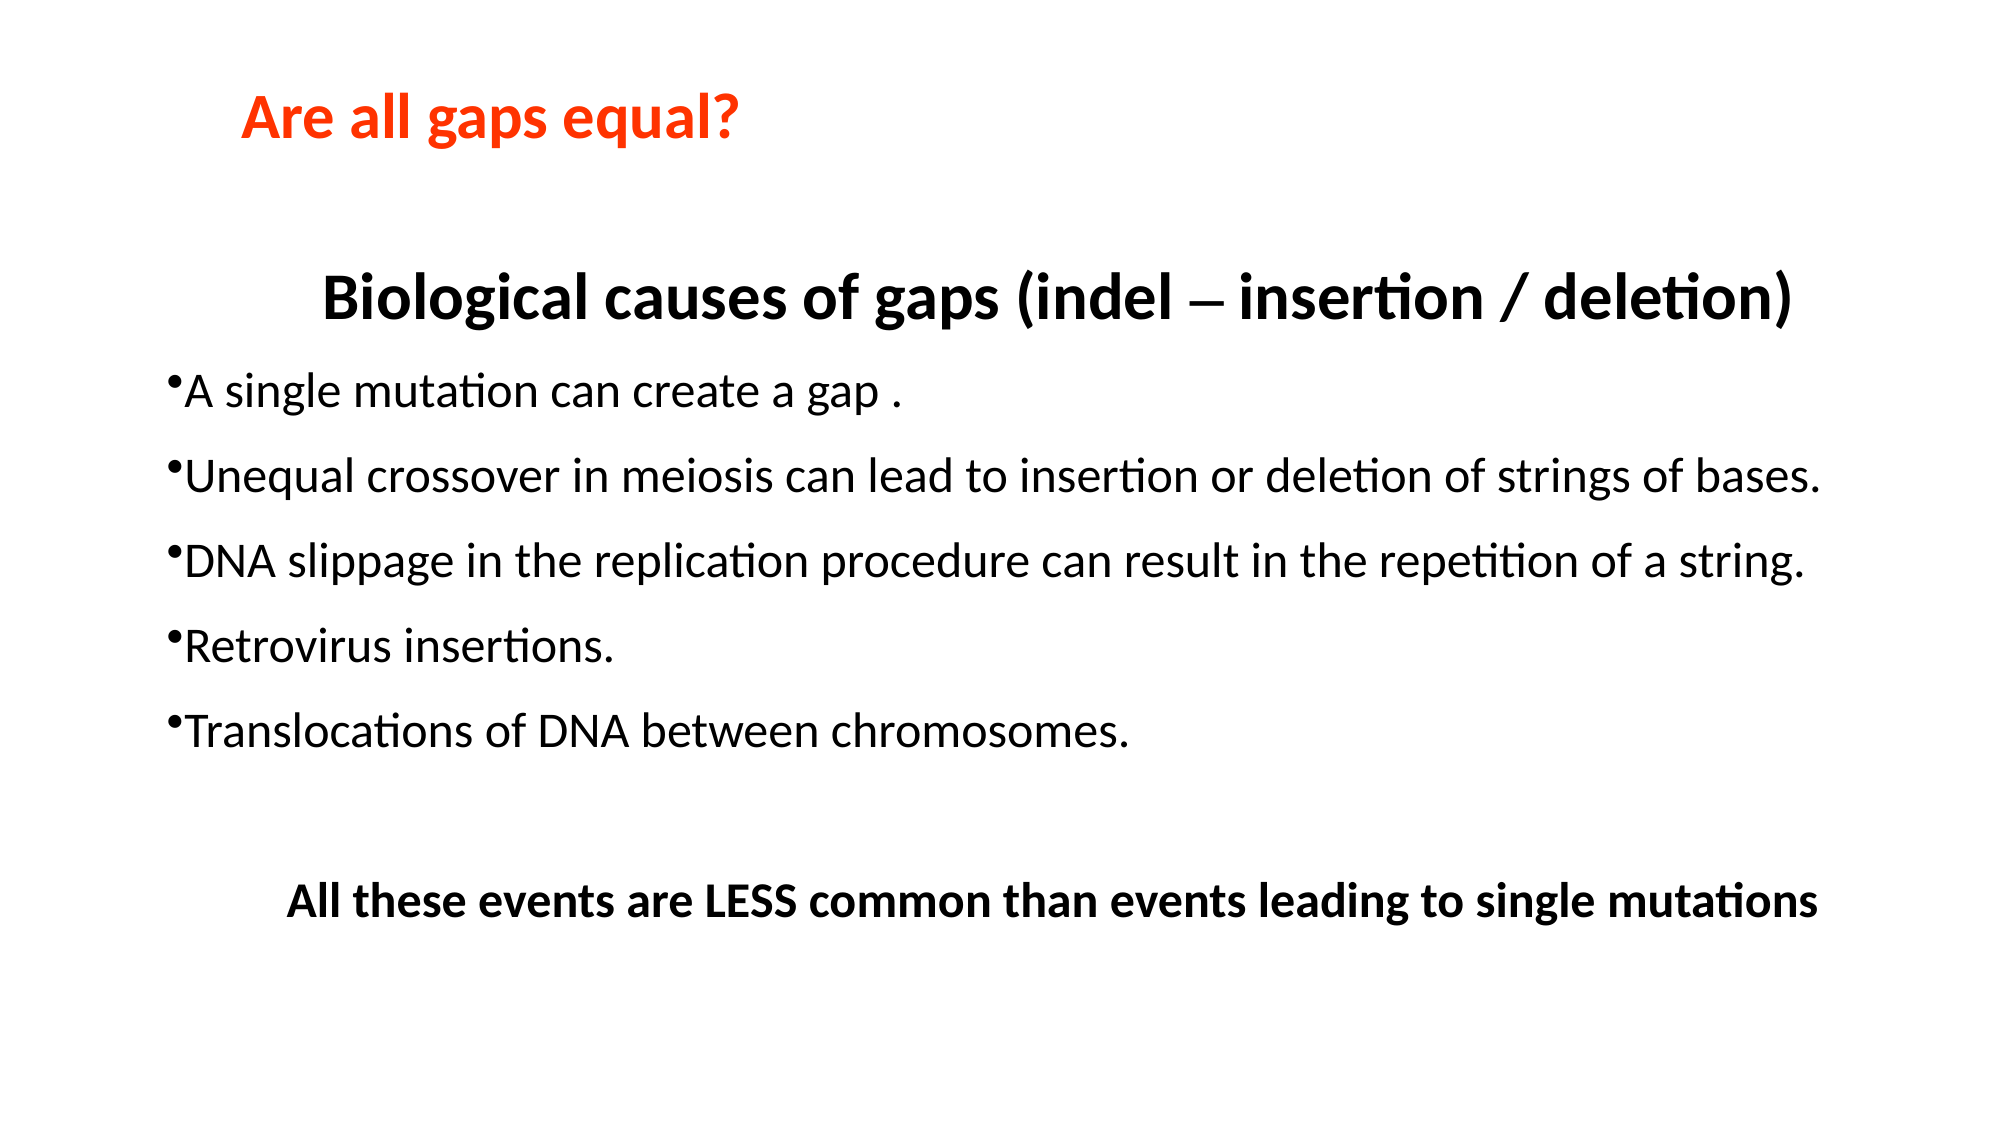

Are all gaps equal?
Biological causes of gaps (indel – insertion / deletion)
A single mutation can create a gap .
Unequal crossover in meiosis can lead to insertion or deletion of strings of bases.
DNA slippage in the replication procedure can result in the repetition of a string.
Retrovirus insertions.
Translocations of DNA between chromosomes.

All these events are LESS common than events leading to single mutations